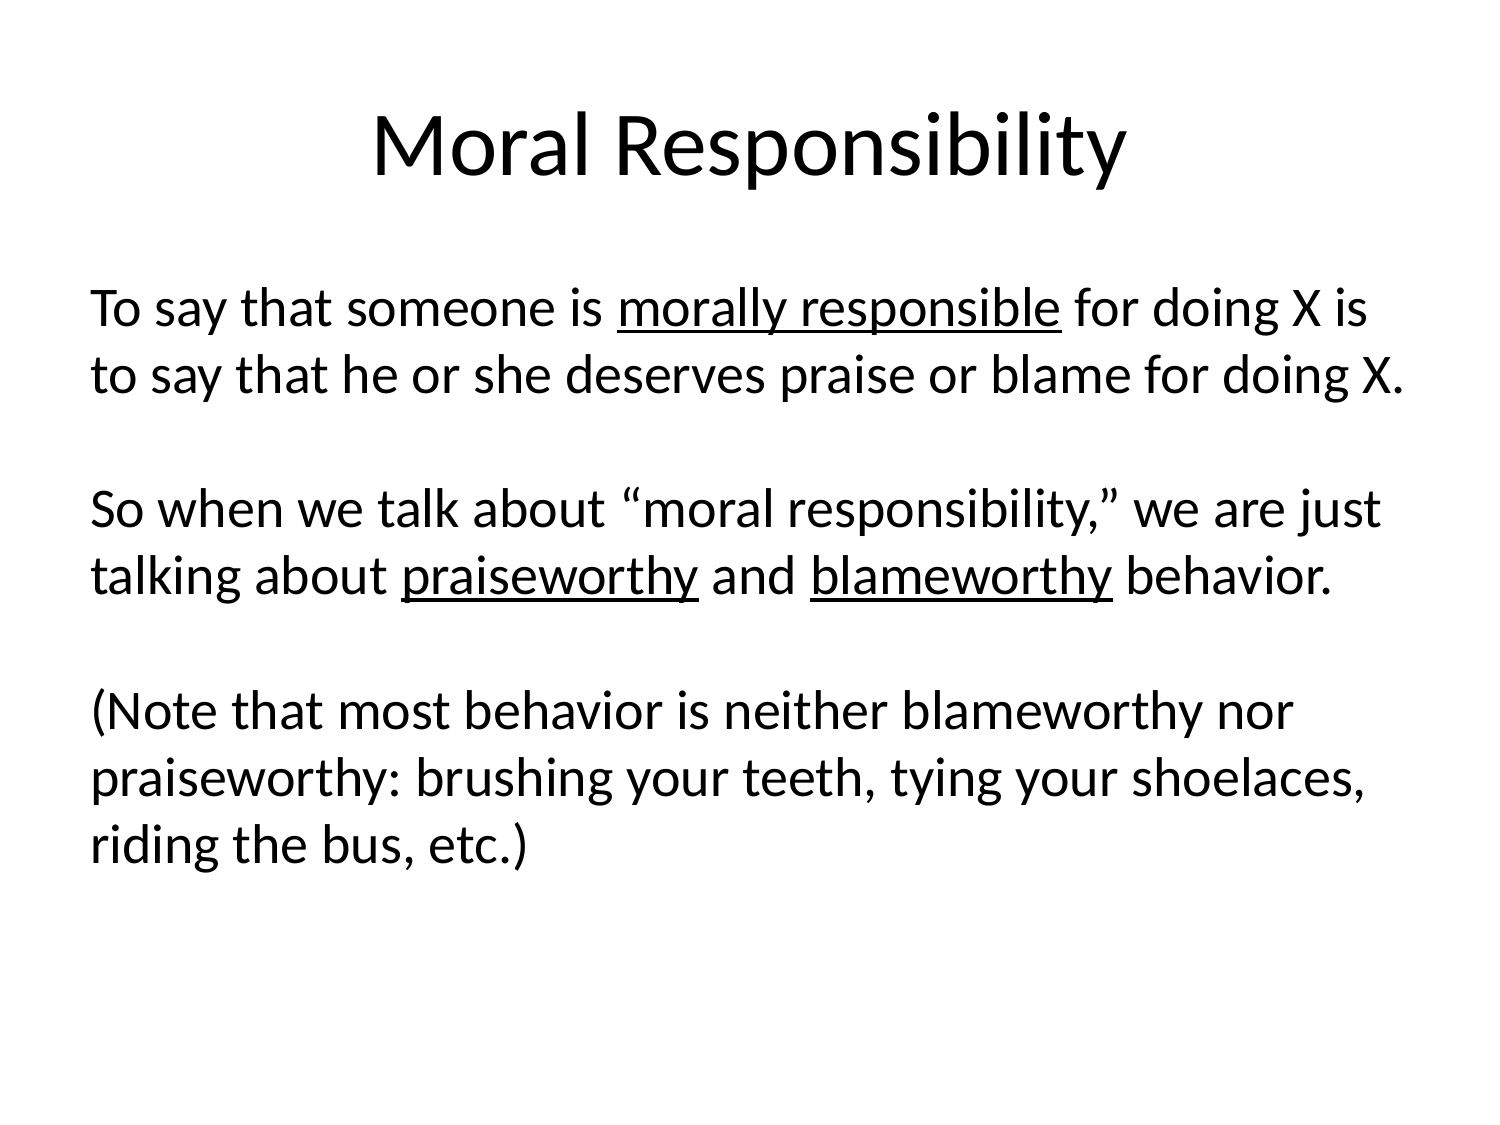

# Moral Responsibility
To say that someone is morally responsible for doing X is to say that he or she deserves praise or blame for doing X.

So when we talk about “moral responsibility,” we are just talking about praiseworthy and blameworthy behavior.

(Note that most behavior is neither blameworthy nor praiseworthy: brushing your teeth, tying your shoelaces, riding the bus, etc.)